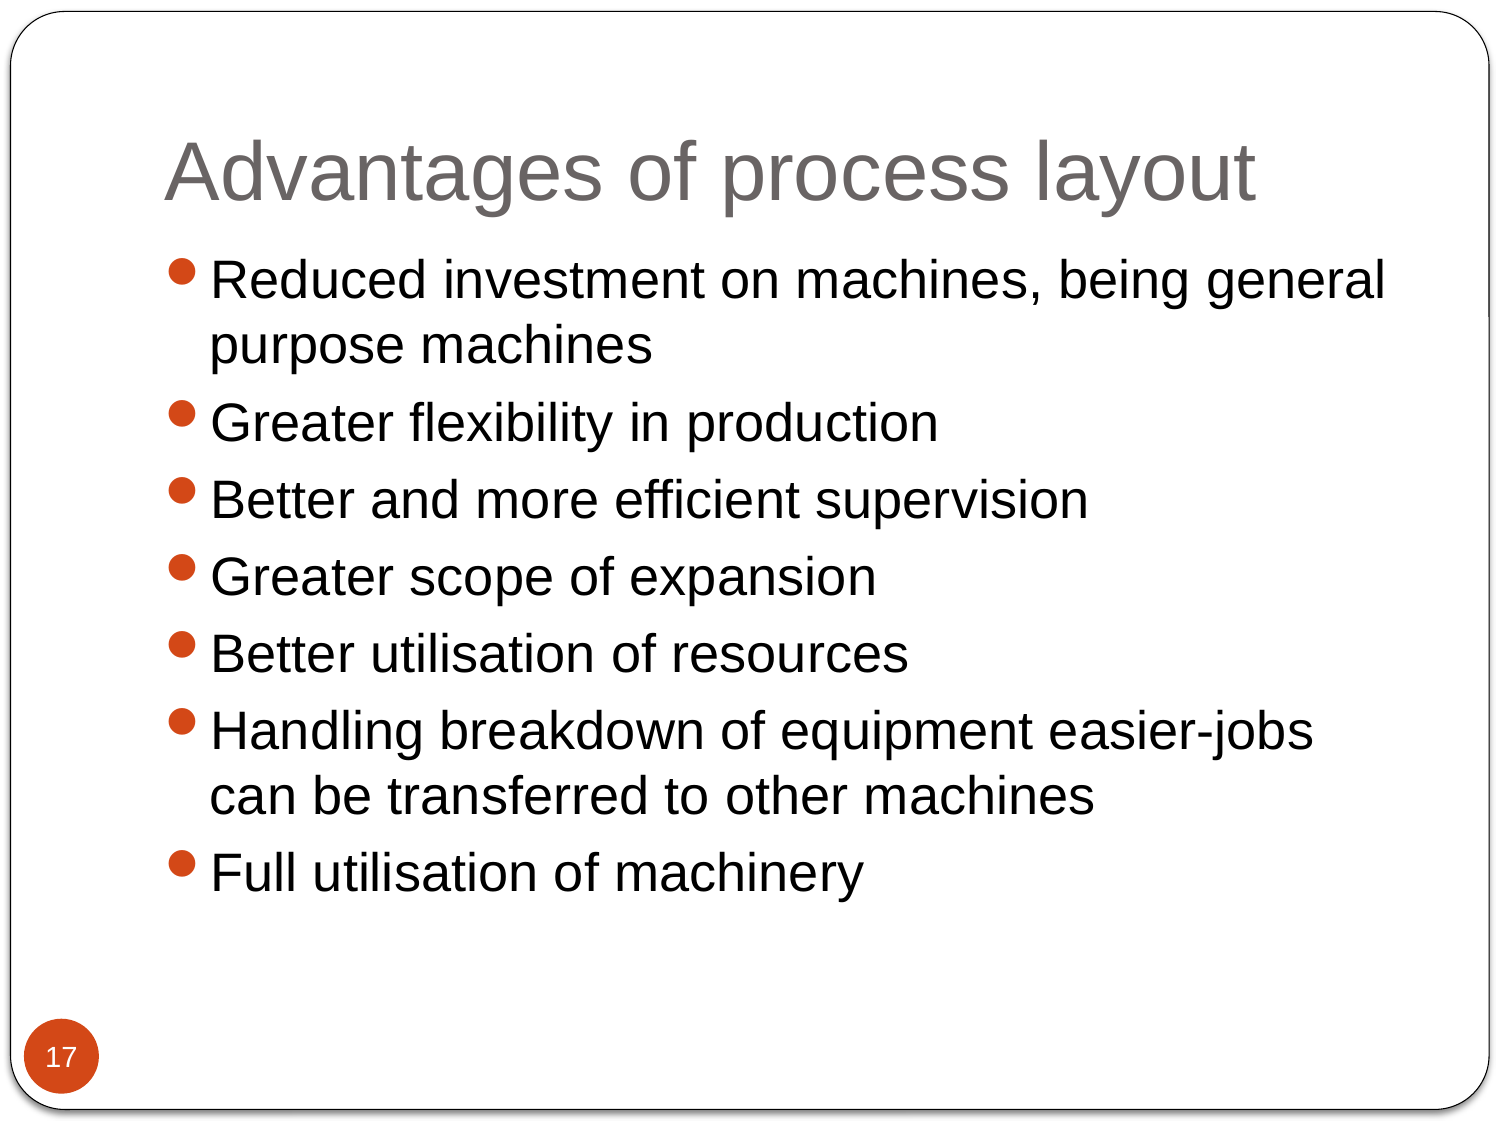

# Advantages of process layout
Reduced investment on machines, being general purpose machines
Greater flexibility in production
Better and more efficient supervision
Greater scope of expansion
Better utilisation of resources
Handling breakdown of equipment easier-jobs can be transferred to other machines
Full utilisation of machinery

17